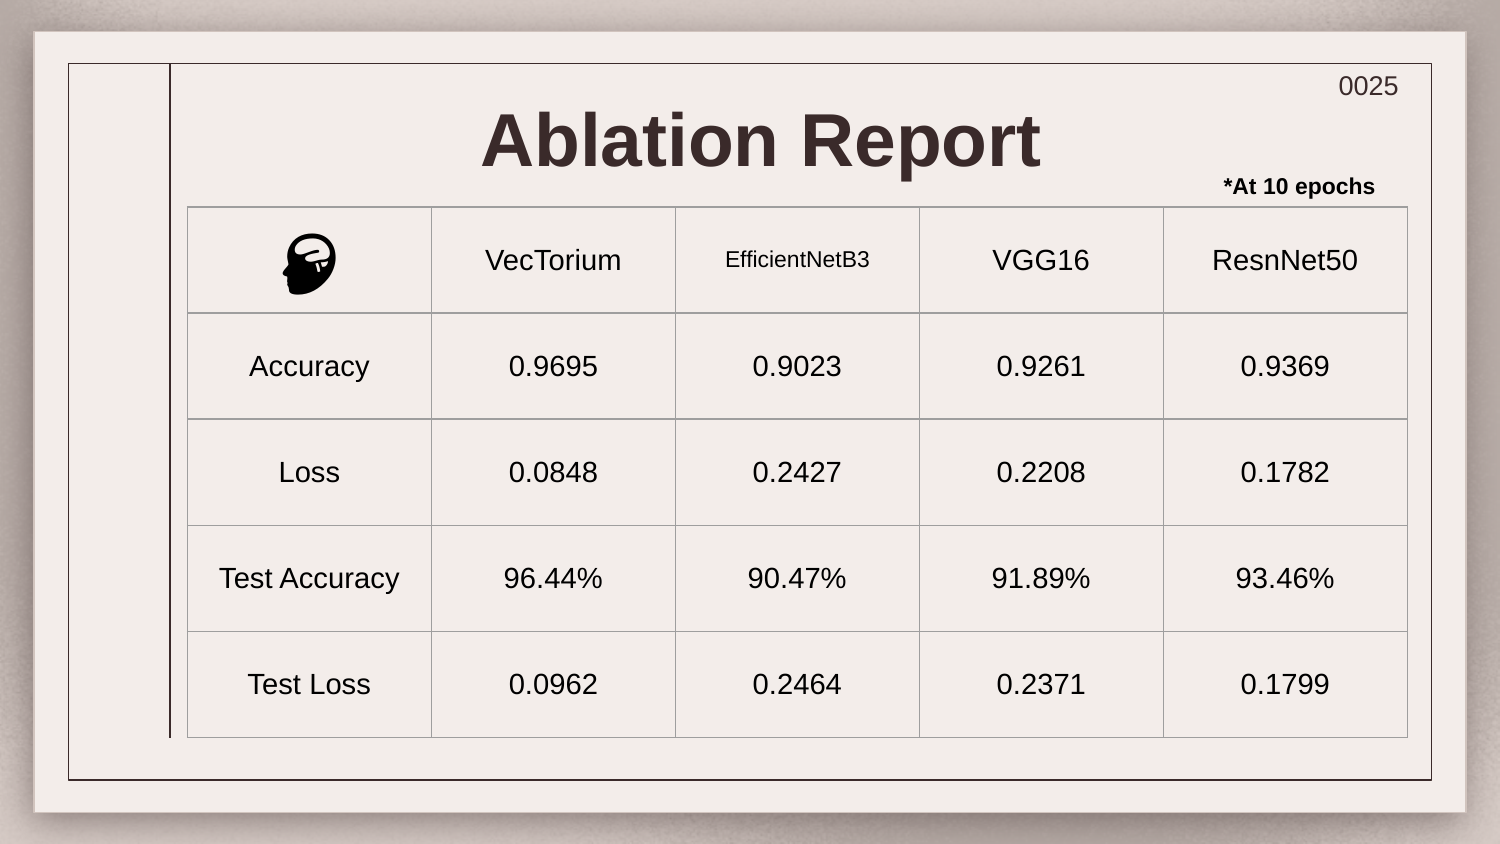

0025
# Ablation Report
*At 10 epochs
| 🧠 | VecTorium | EfficientNetB3 | VGG16 | ResnNet50 |
| --- | --- | --- | --- | --- |
| Accuracy | 0.9695 | 0.9023 | 0.9261 | 0.9369 |
| Loss | 0.0848 | 0.2427 | 0.2208 | 0.1782 |
| Test Accuracy | 96.44% | 90.47% | 91.89% | 93.46% |
| Test Loss | 0.0962 | 0.2464 | 0.2371 | 0.1799 |